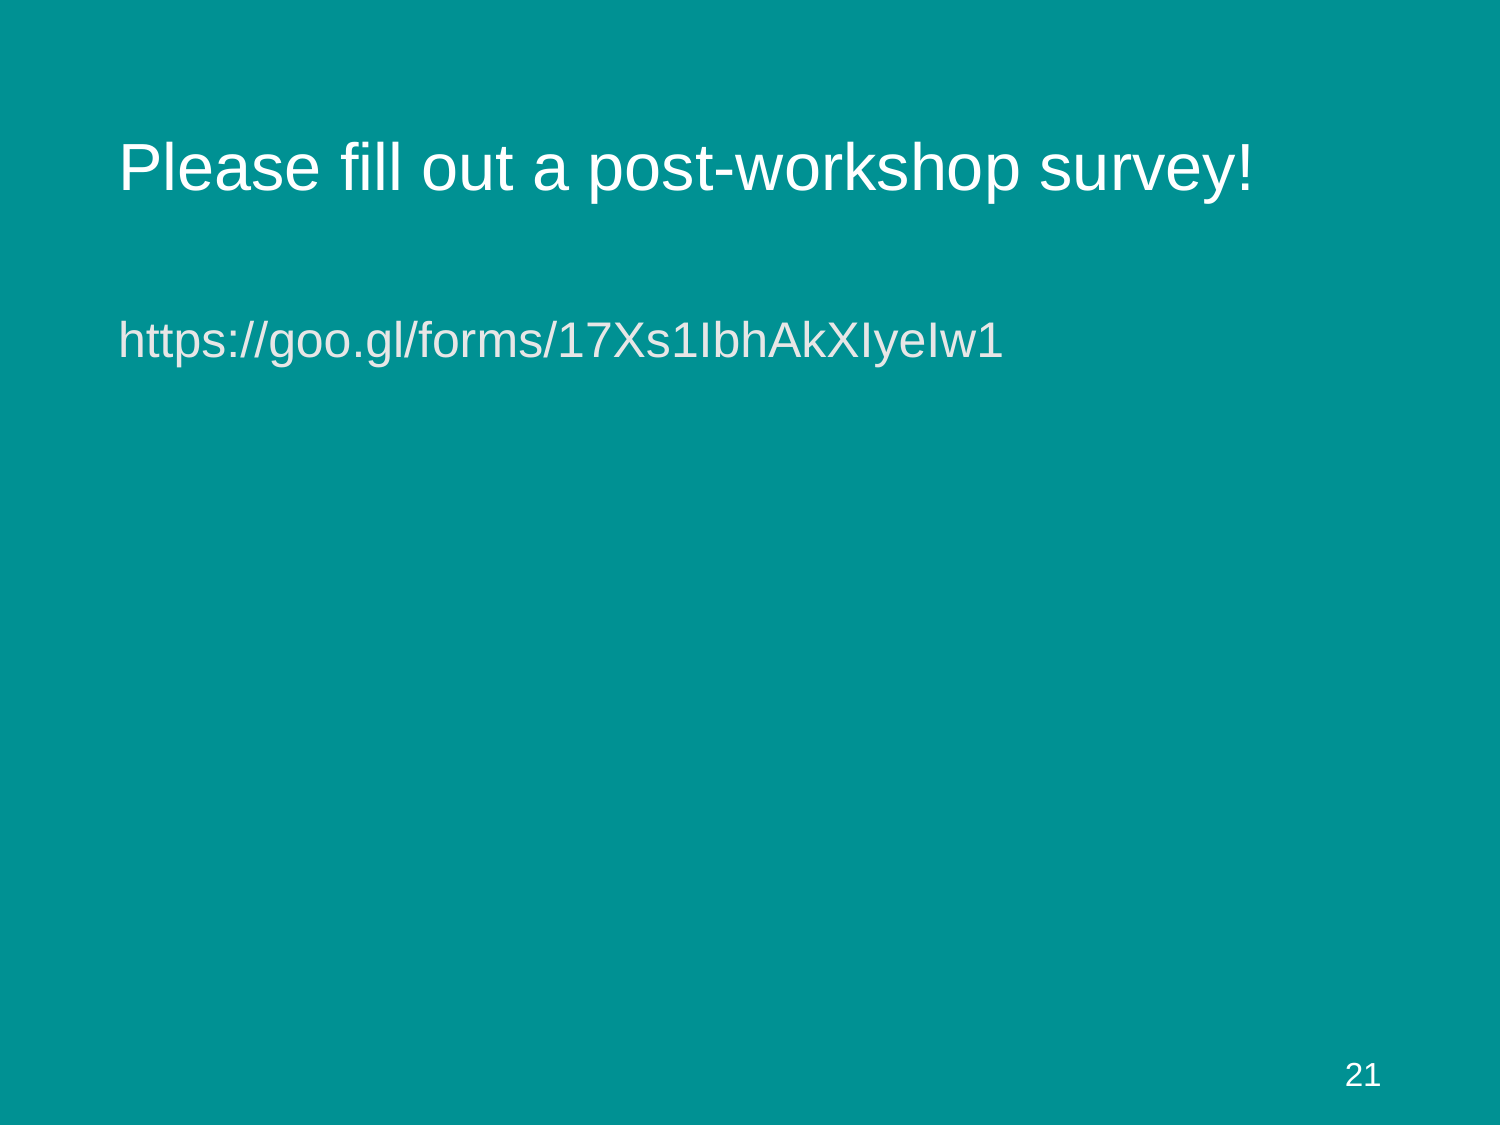

# Please fill out a post-workshop survey!
https://goo.gl/forms/17Xs1IbhAkXIyeIw1
21